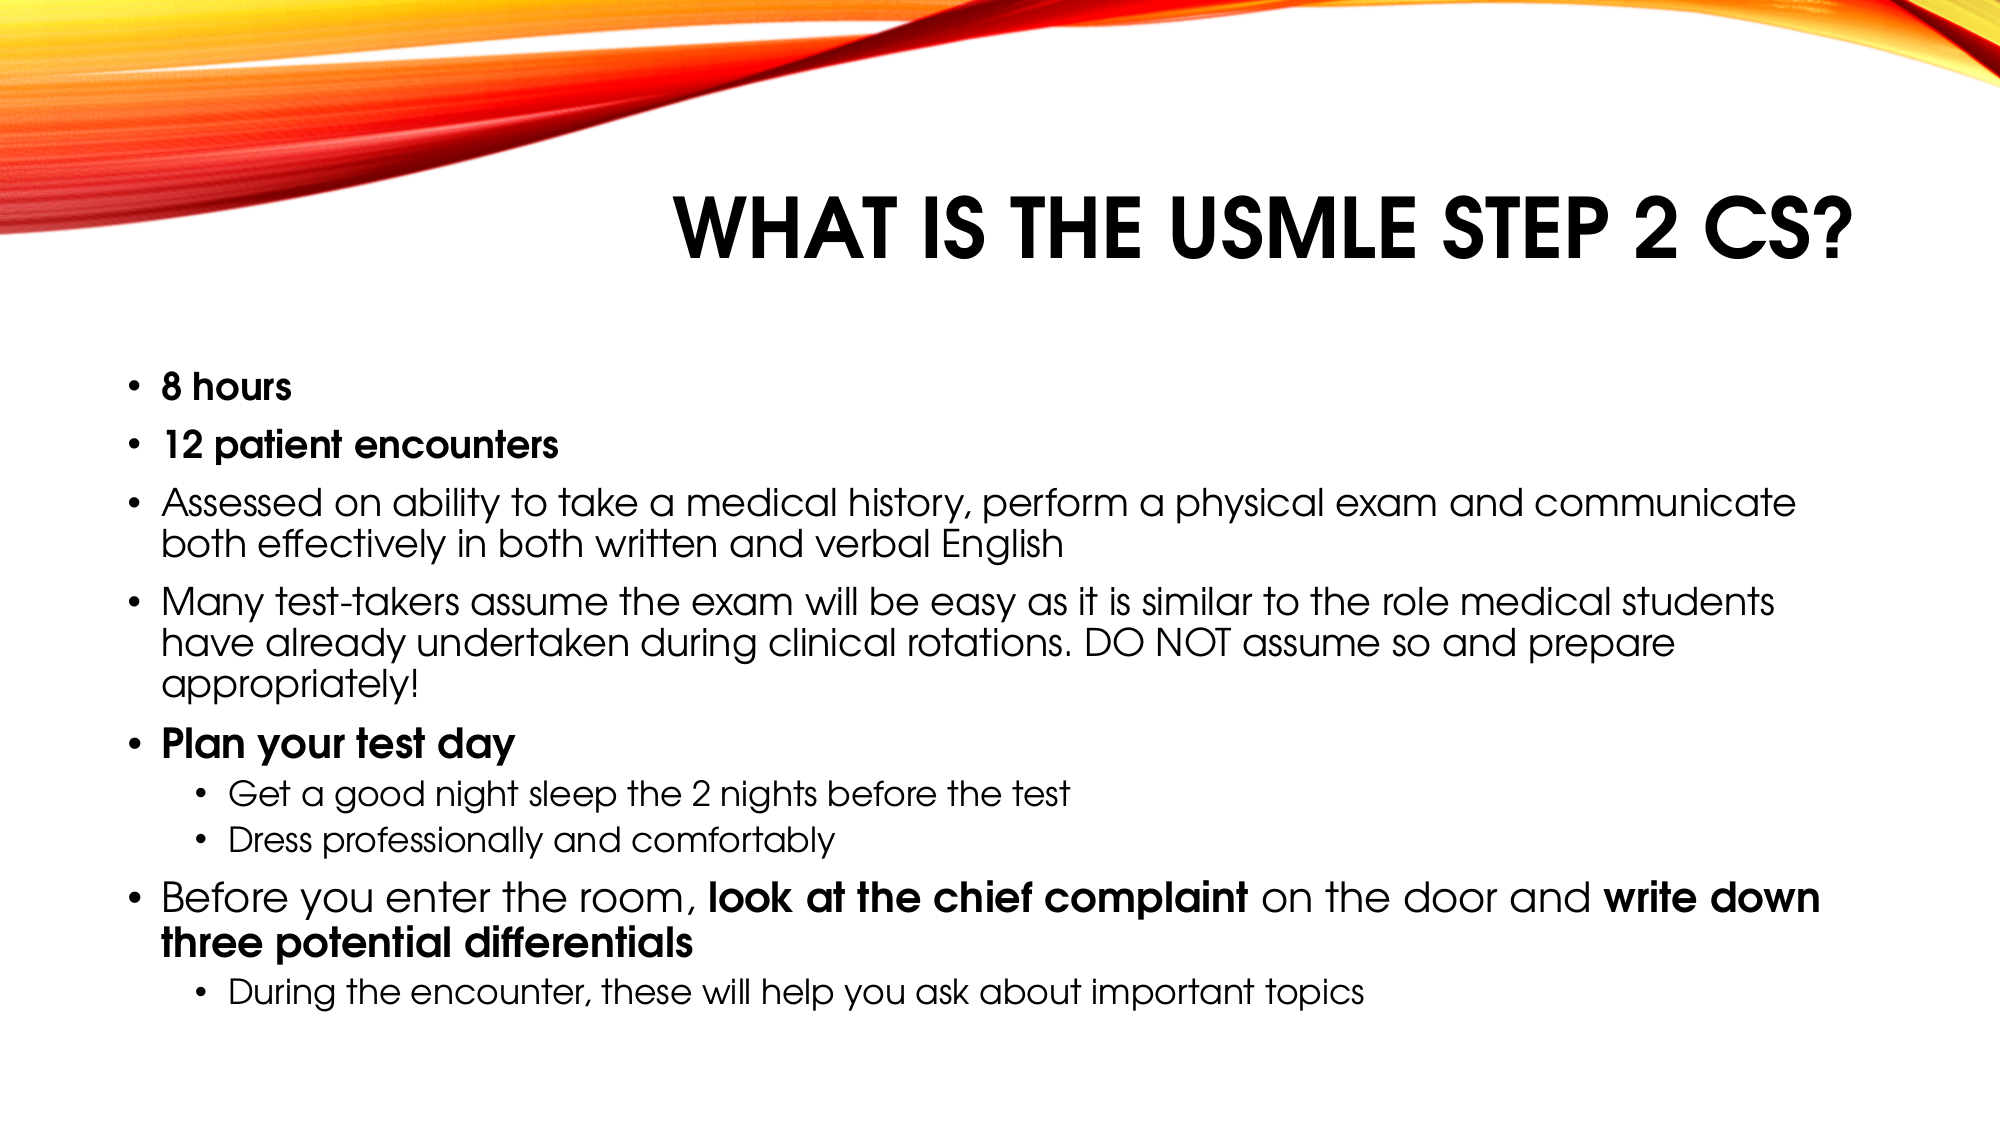

# What is the USMLE STEP 2 CS?
8 hours
12 patient encounters
Assessed on ability to take a medical history, perform a physical exam and communicate both effectively in both written and verbal English
Many test-takers assume the exam will be easy as it is similar to the role medical students have already undertaken during clinical rotations. DO NOT assume so and prepare appropriately!
Plan your test day
Get a good night sleep the 2 nights before the test
Dress professionally and comfortably
Before you enter the room, look at the chief complaint on the door and write down three potential differentials
During the encounter, these will help you ask about important topics